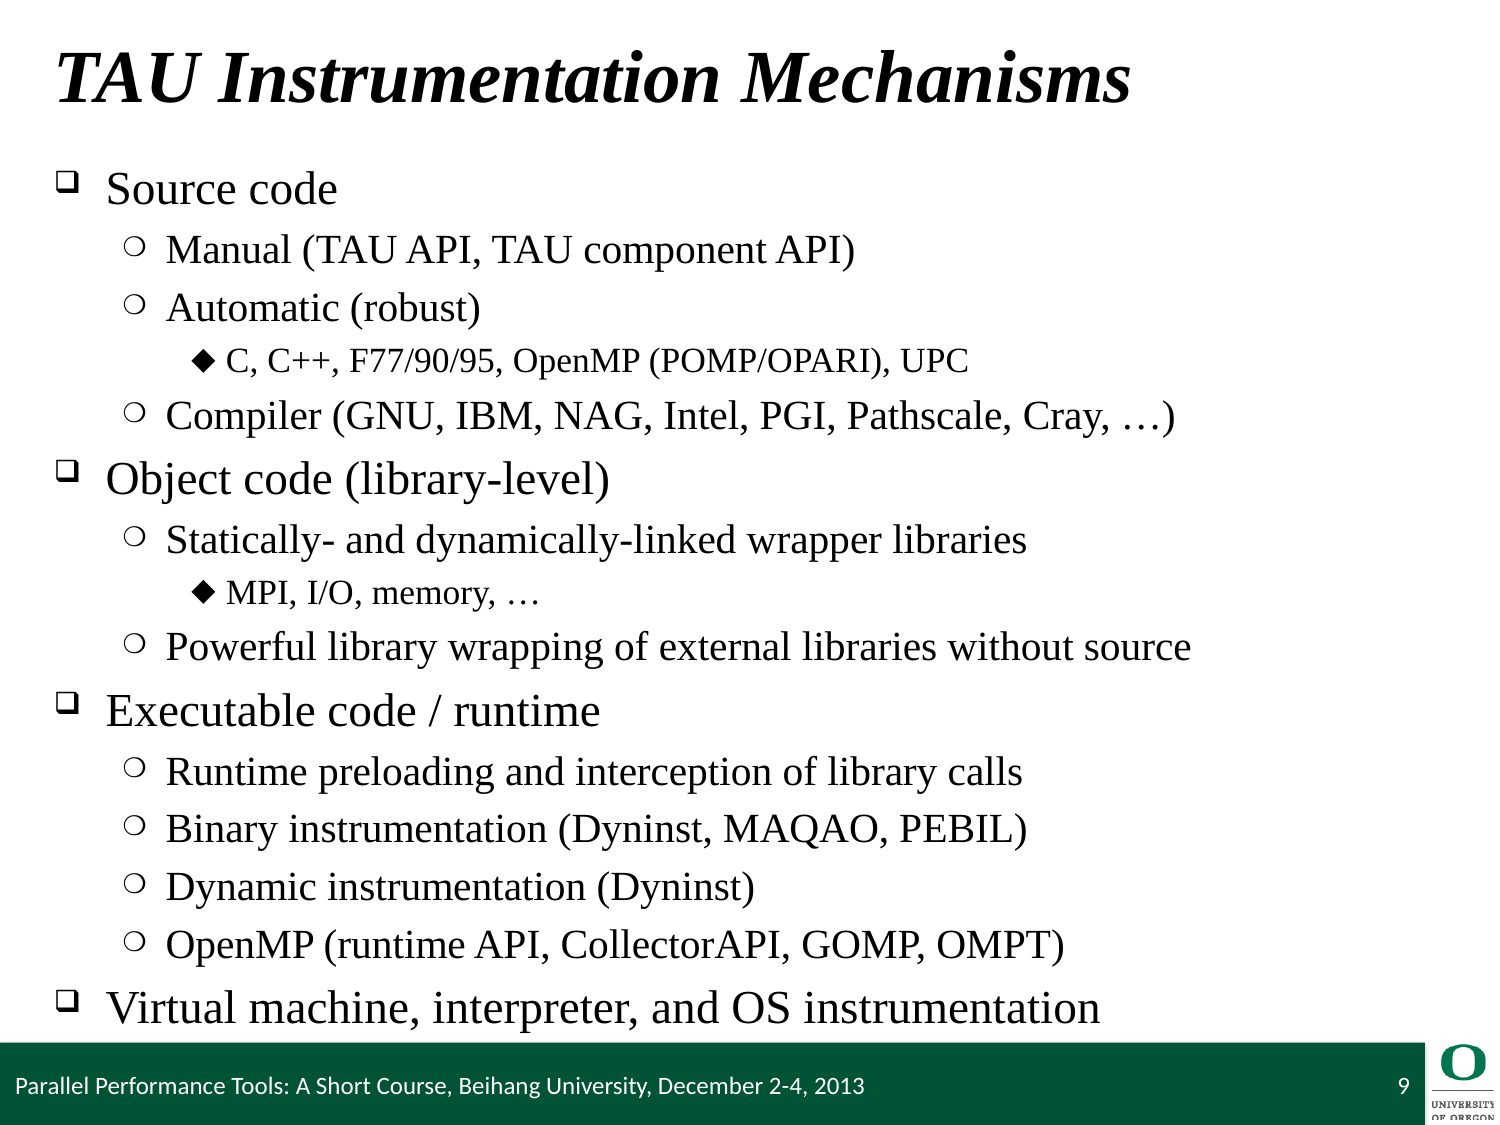

# TAU Instrumentation Mechanisms
Source code
Manual (TAU API, TAU component API)
Automatic (robust)
C, C++, F77/90/95, OpenMP (POMP/OPARI), UPC
Compiler (GNU, IBM, NAG, Intel, PGI, Pathscale, Cray, …)
Object code (library-level)
Statically- and dynamically-linked wrapper libraries
MPI, I/O, memory, …
Powerful library wrapping of external libraries without source
Executable code / runtime
Runtime preloading and interception of library calls
Binary instrumentation (Dyninst, MAQAO, PEBIL)
Dynamic instrumentation (Dyninst)
OpenMP (runtime API, CollectorAPI, GOMP, OMPT)
Virtual machine, interpreter, and OS instrumentation
Parallel Performance Tools: A Short Course, Beihang University, December 2-4, 2013
9